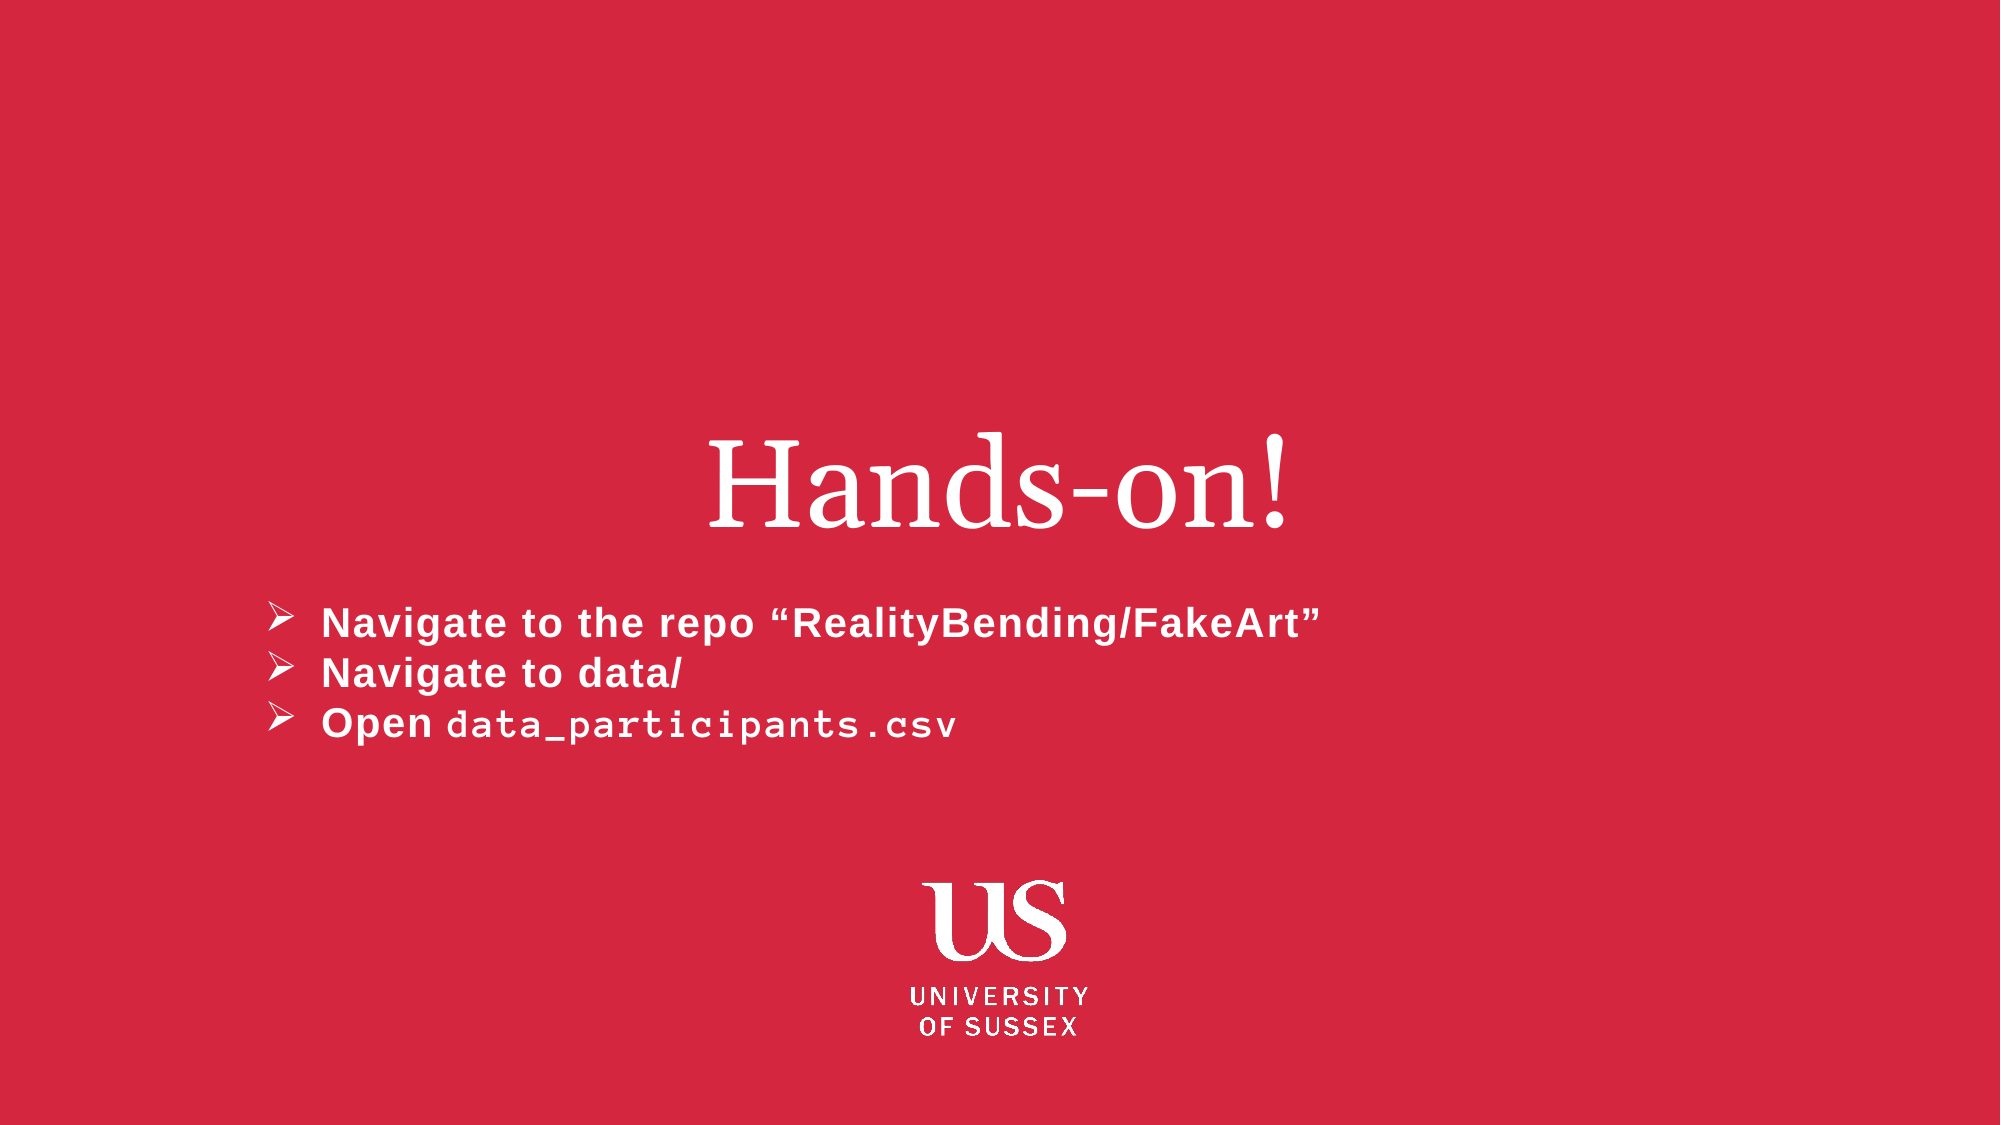

# Hands-on!
Navigate to the repo “RealityBending/FakeArt”
Navigate to data/
Open data_participants.csv